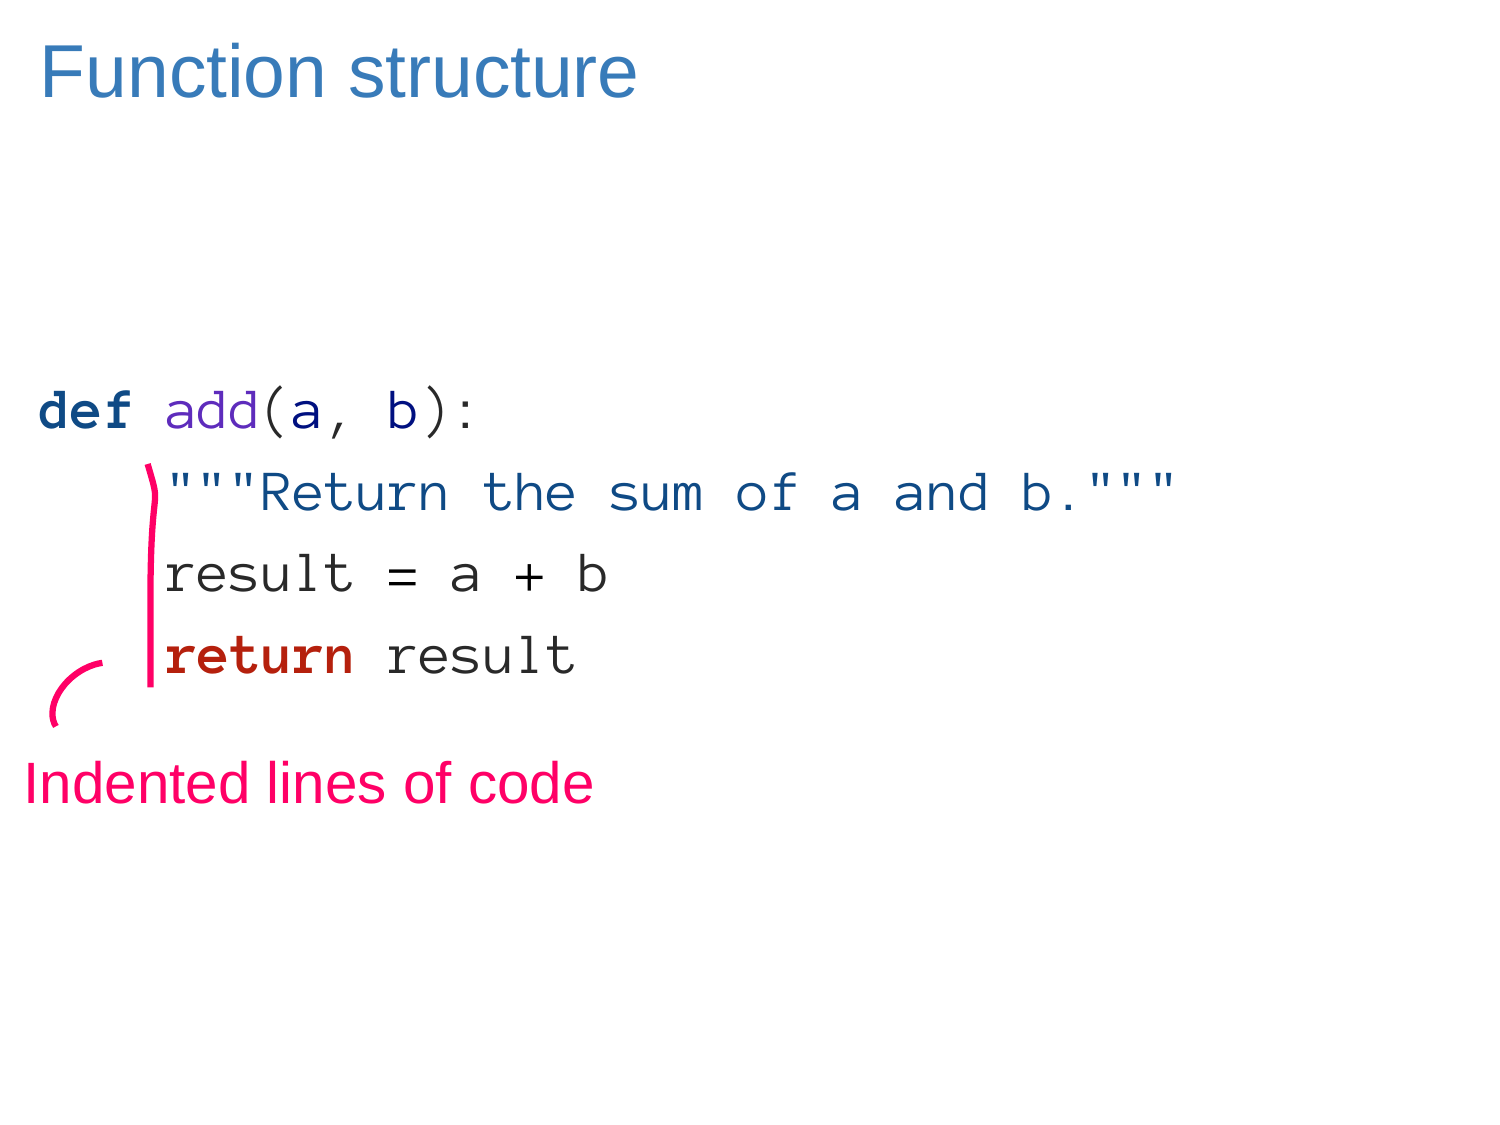

# Function structure
def add(a, b):
    """Return the sum of a and b."""
    result = a + b
    return result

Indented lines of code